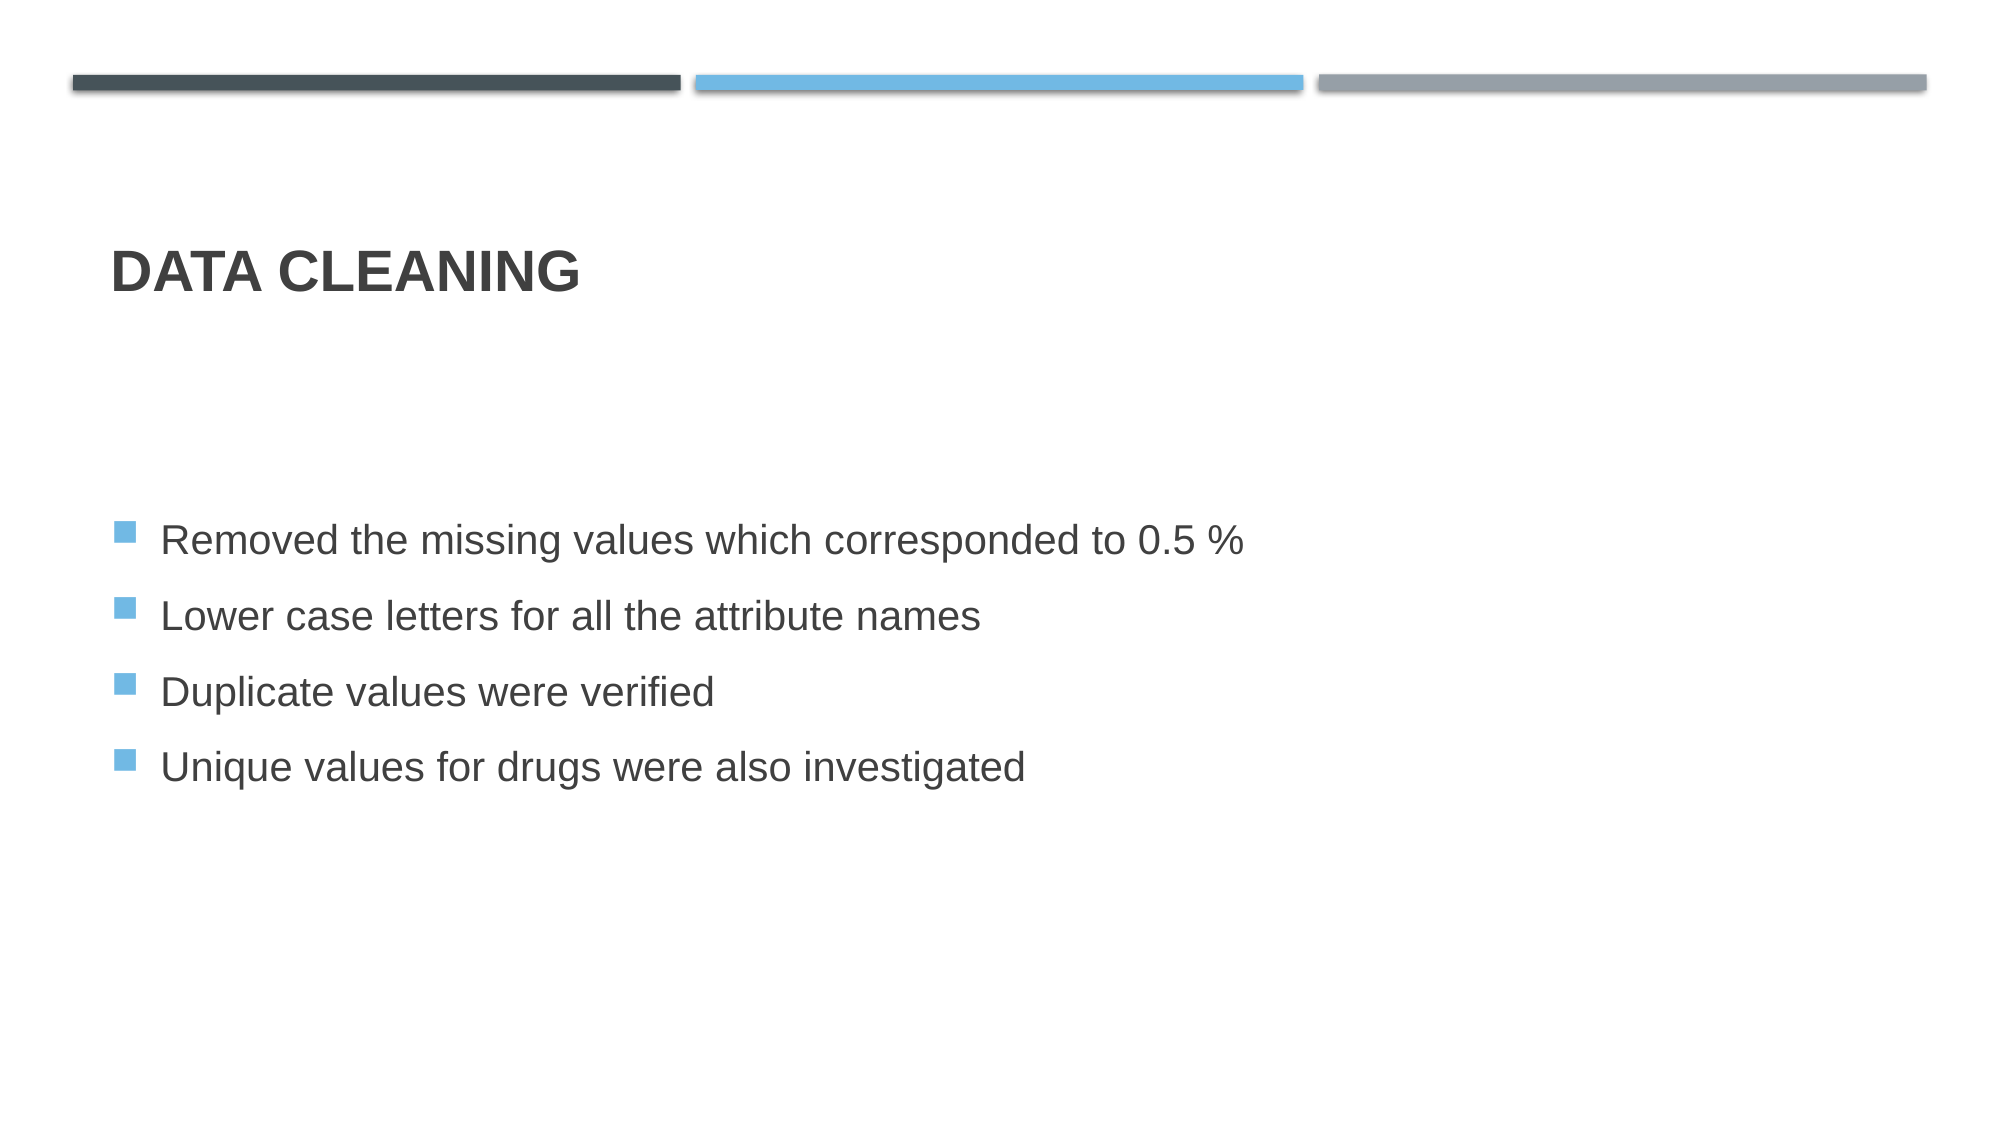

# Data cleaning
Removed the missing values which corresponded to 0.5 %
Lower case letters for all the attribute names
Duplicate values were verified
Unique values for drugs were also investigated